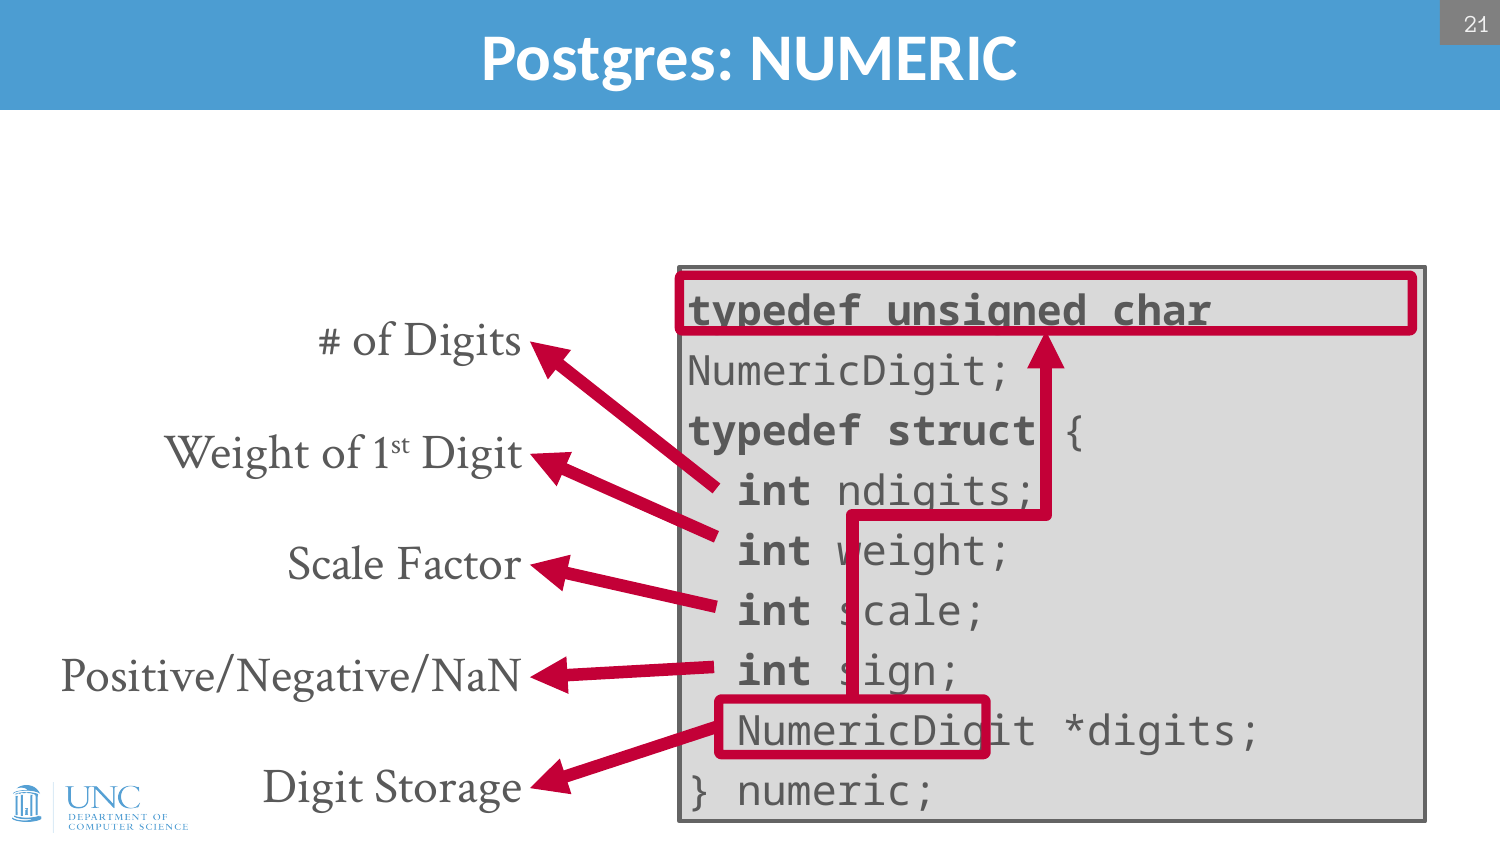

21
# Postgres: NUMERIC
typedef unsigned char NumericDigit;
typedef struct {
  int ndigits;
  int weight;
  int scale;
  int sign;
  NumericDigit *digits;
} numeric;

# of Digits
Weight of 1st Digit

Scale Factor
Positive/Negative/NaN

Digit Storage